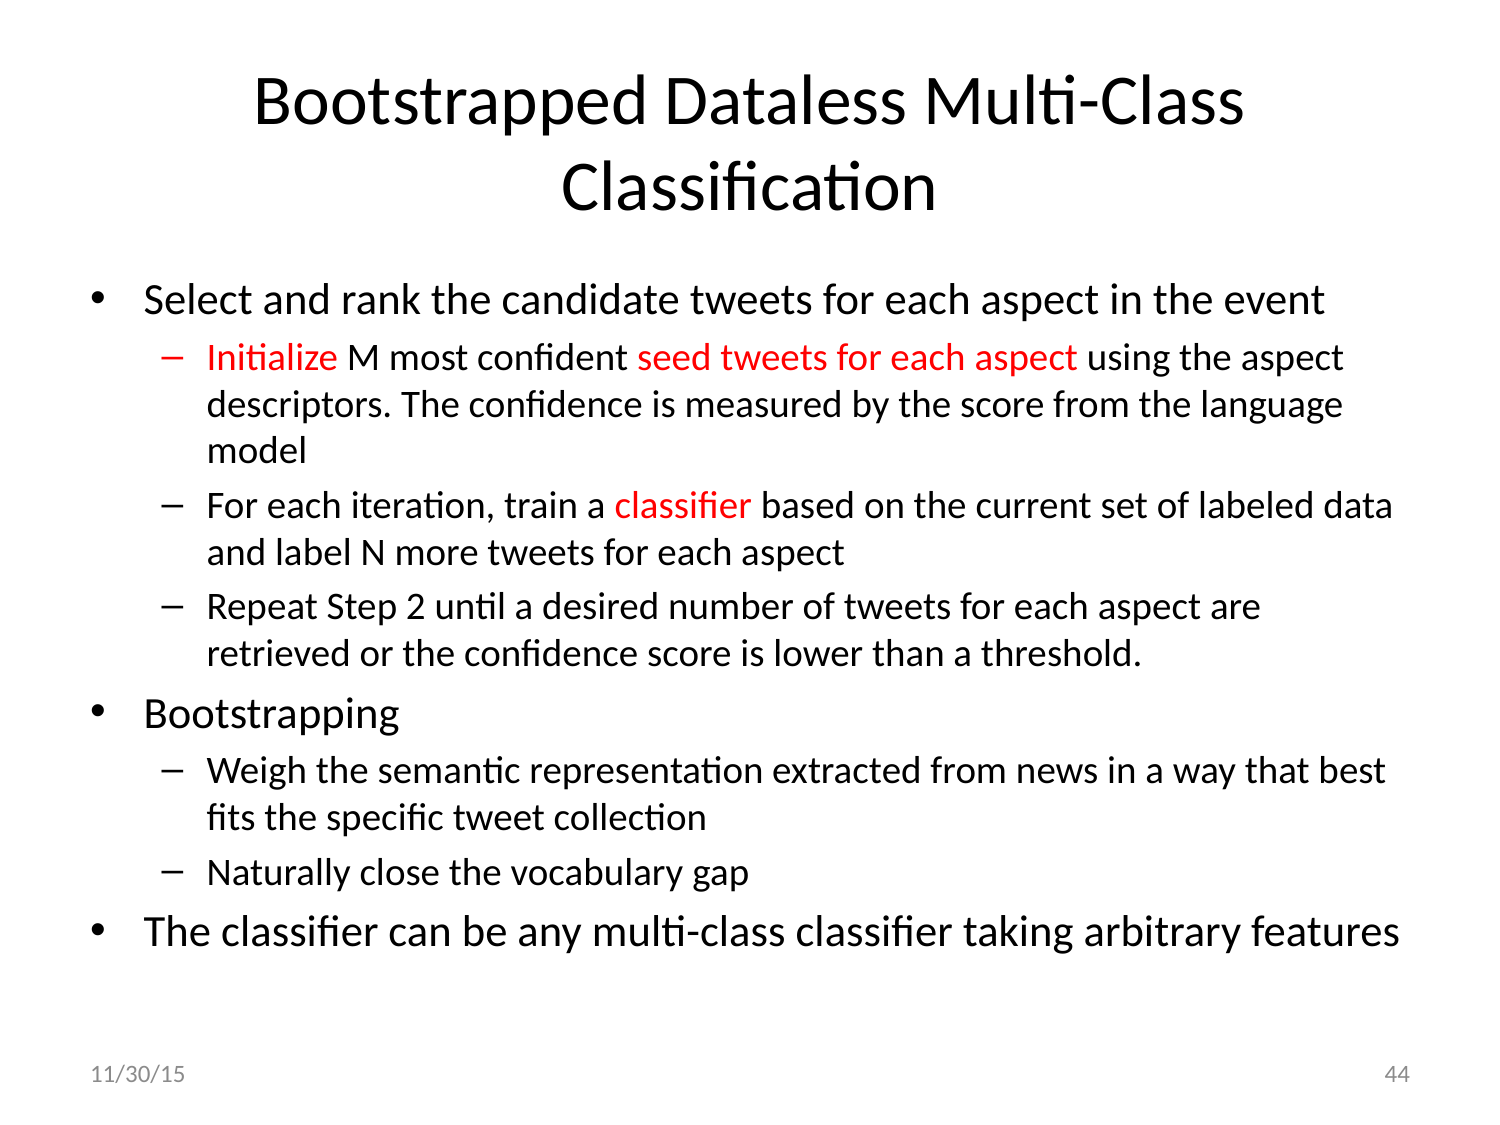

# Bootstrapped Dataless Multi-Class Classification
Select and rank the candidate tweets for each aspect in the event
Initialize M most confident seed tweets for each aspect using the aspect descriptors. The confidence is measured by the score from the language model
For each iteration, train a classifier based on the current set of labeled data and label N more tweets for each aspect
Repeat Step 2 until a desired number of tweets for each aspect are retrieved or the confidence score is lower than a threshold.
Bootstrapping
Weigh the semantic representation extracted from news in a way that best fits the specific tweet collection
Naturally close the vocabulary gap
The classifier can be any multi-class classifier taking arbitrary features

11/30/15
44